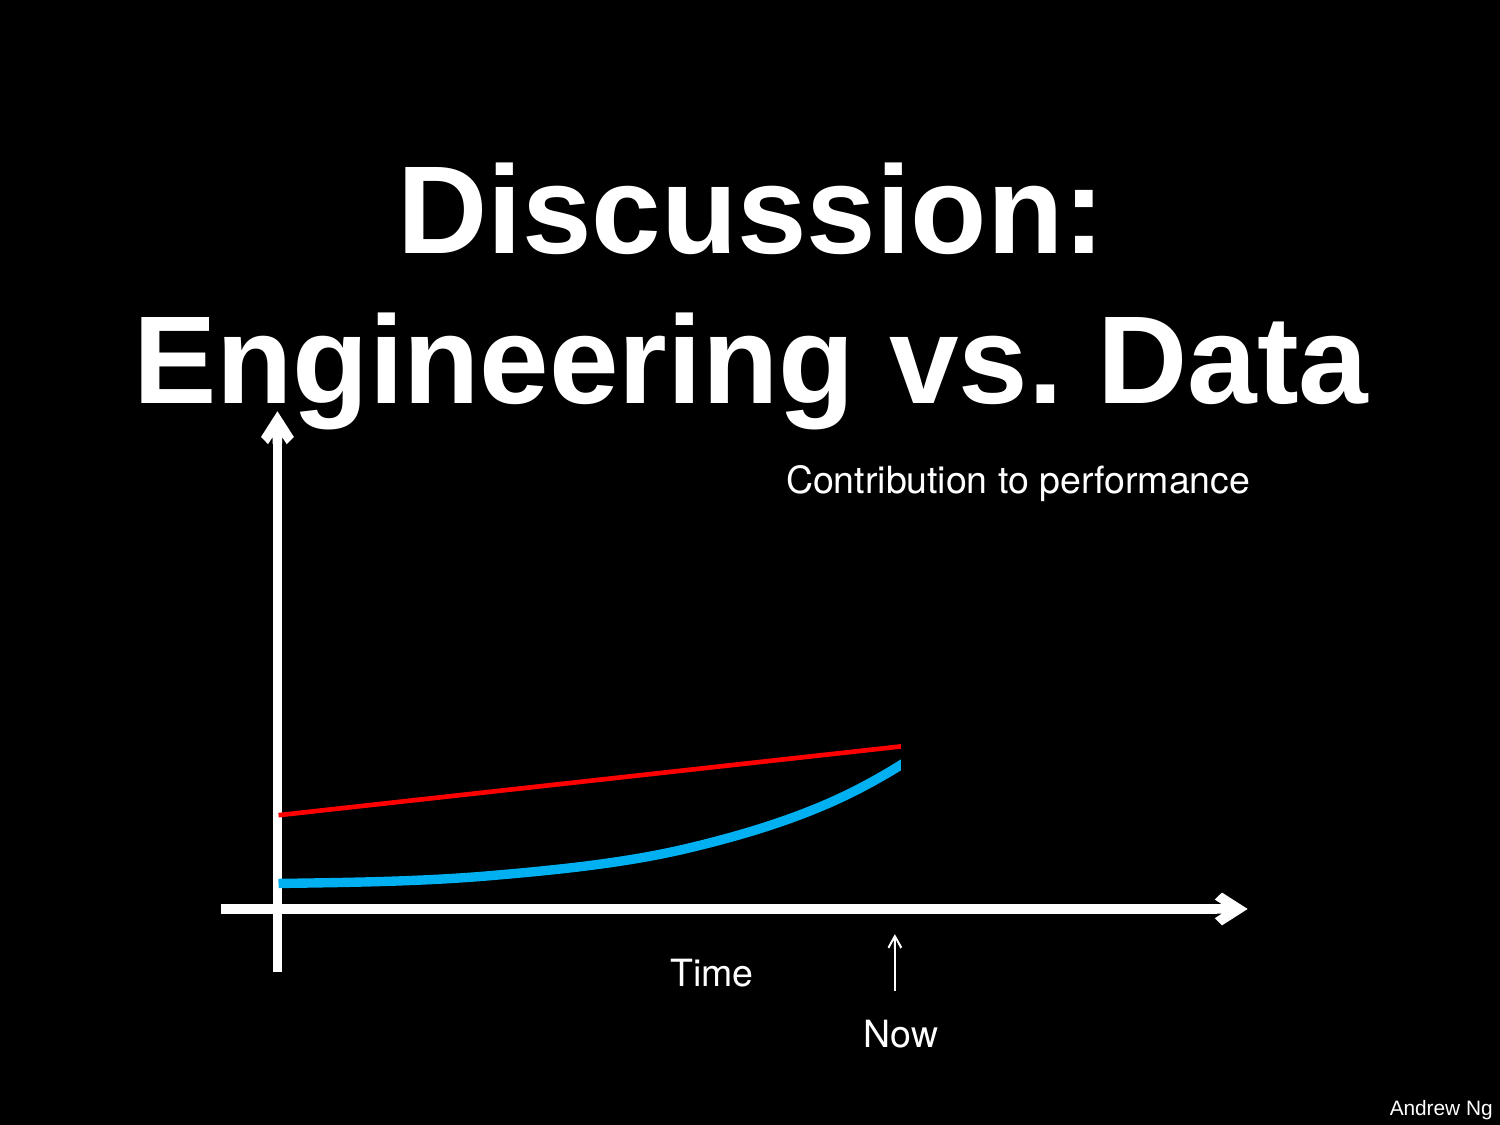

Discussion: Engineering vs. Data
Contribution to performance

Time
Now